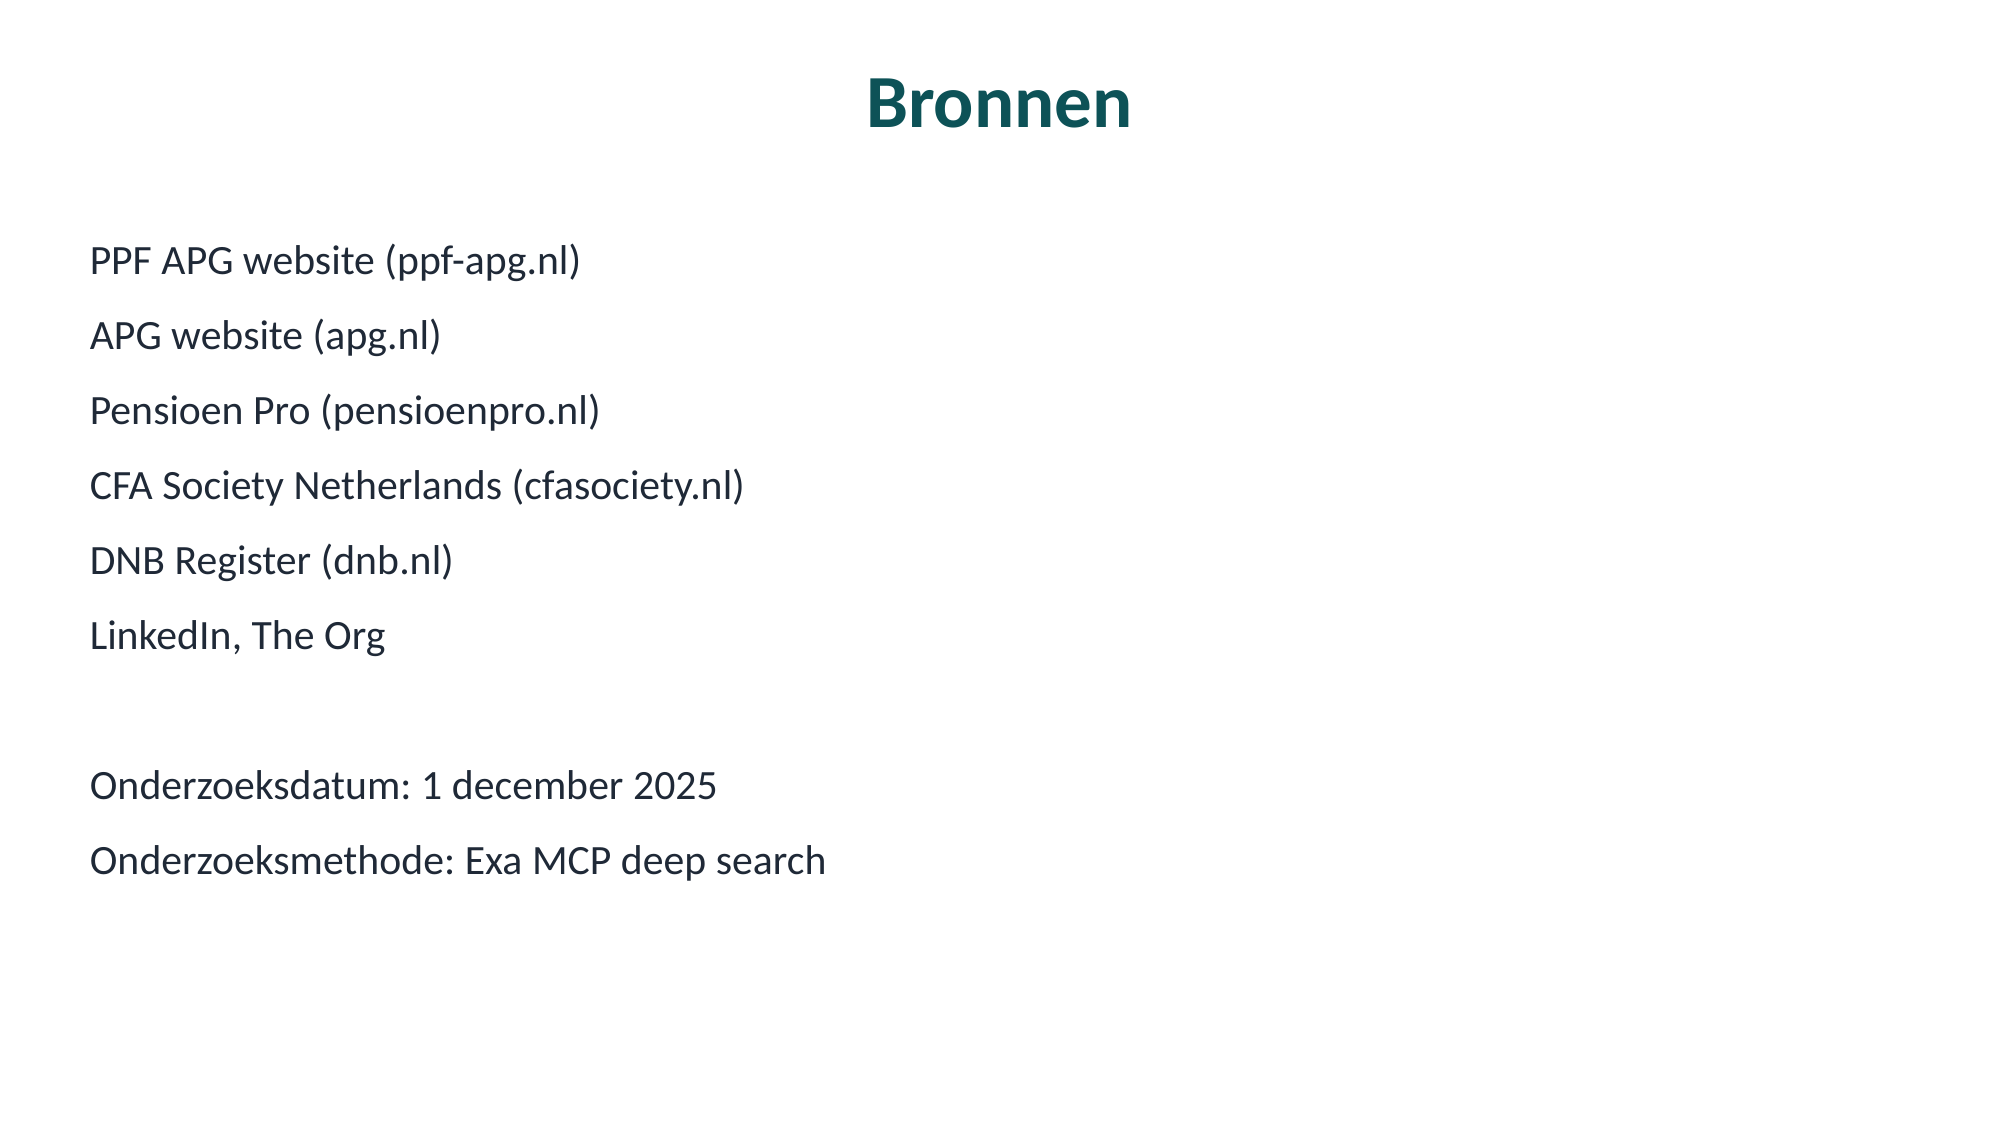

Bronnen
PPF APG website (ppf-apg.nl)
APG website (apg.nl)
Pensioen Pro (pensioenpro.nl)
CFA Society Netherlands (cfasociety.nl)
DNB Register (dnb.nl)
LinkedIn, The Org

Onderzoeksdatum: 1 december 2025
Onderzoeksmethode: Exa MCP deep search